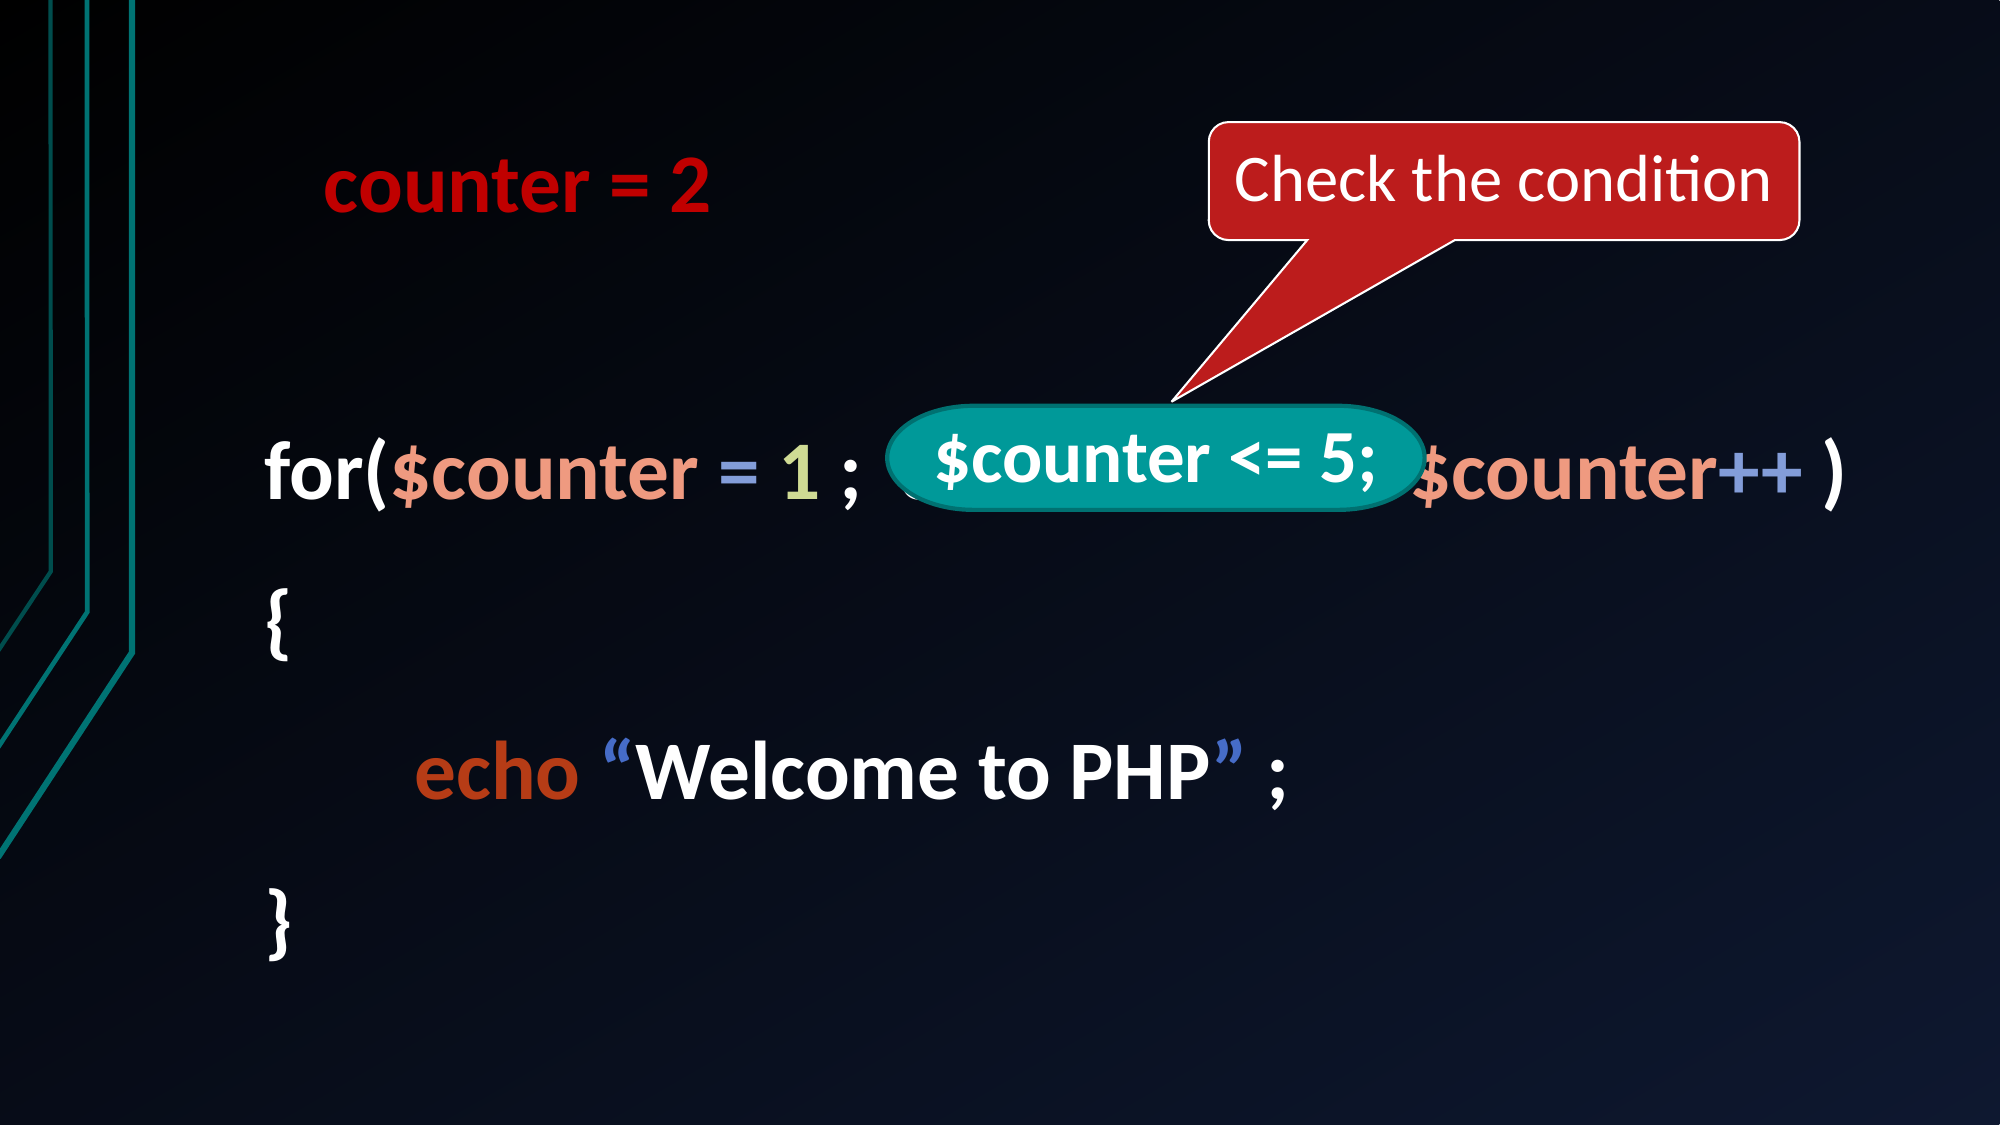

counter = 2
Check the condition
for($counter = 1 ;  counter <= 5 ;  $counter++ ) {
	echo “Welcome to PHP” ;
}
$counter <= 5;